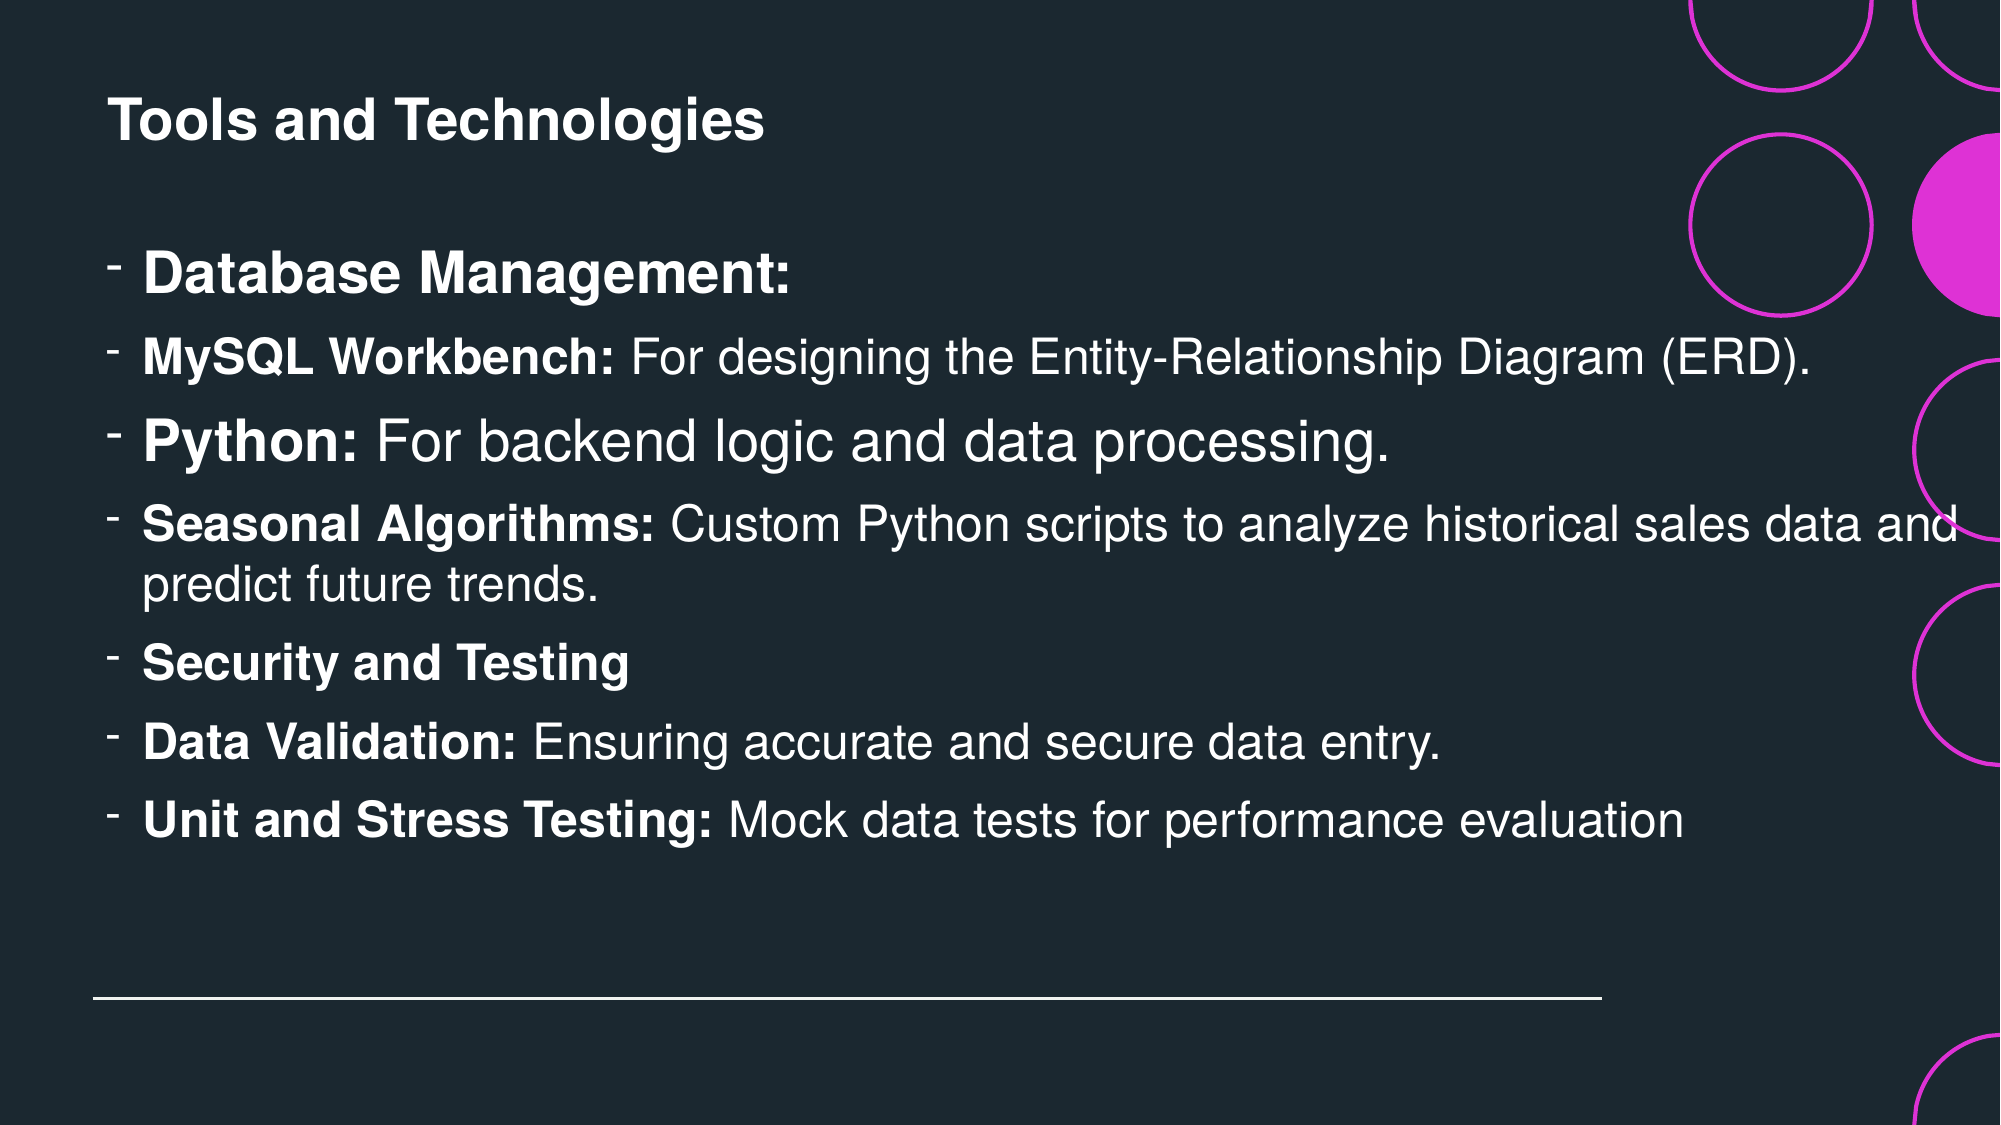

# Tools and Technologies
Database Management:
MySQL Workbench: For designing the Entity-Relationship Diagram (ERD).
Python: For backend logic and data processing.
Seasonal Algorithms: Custom Python scripts to analyze historical sales data and predict future trends.
Security and Testing
Data Validation: Ensuring accurate and secure data entry.
Unit and Stress Testing: Mock data tests for performance evaluation

16